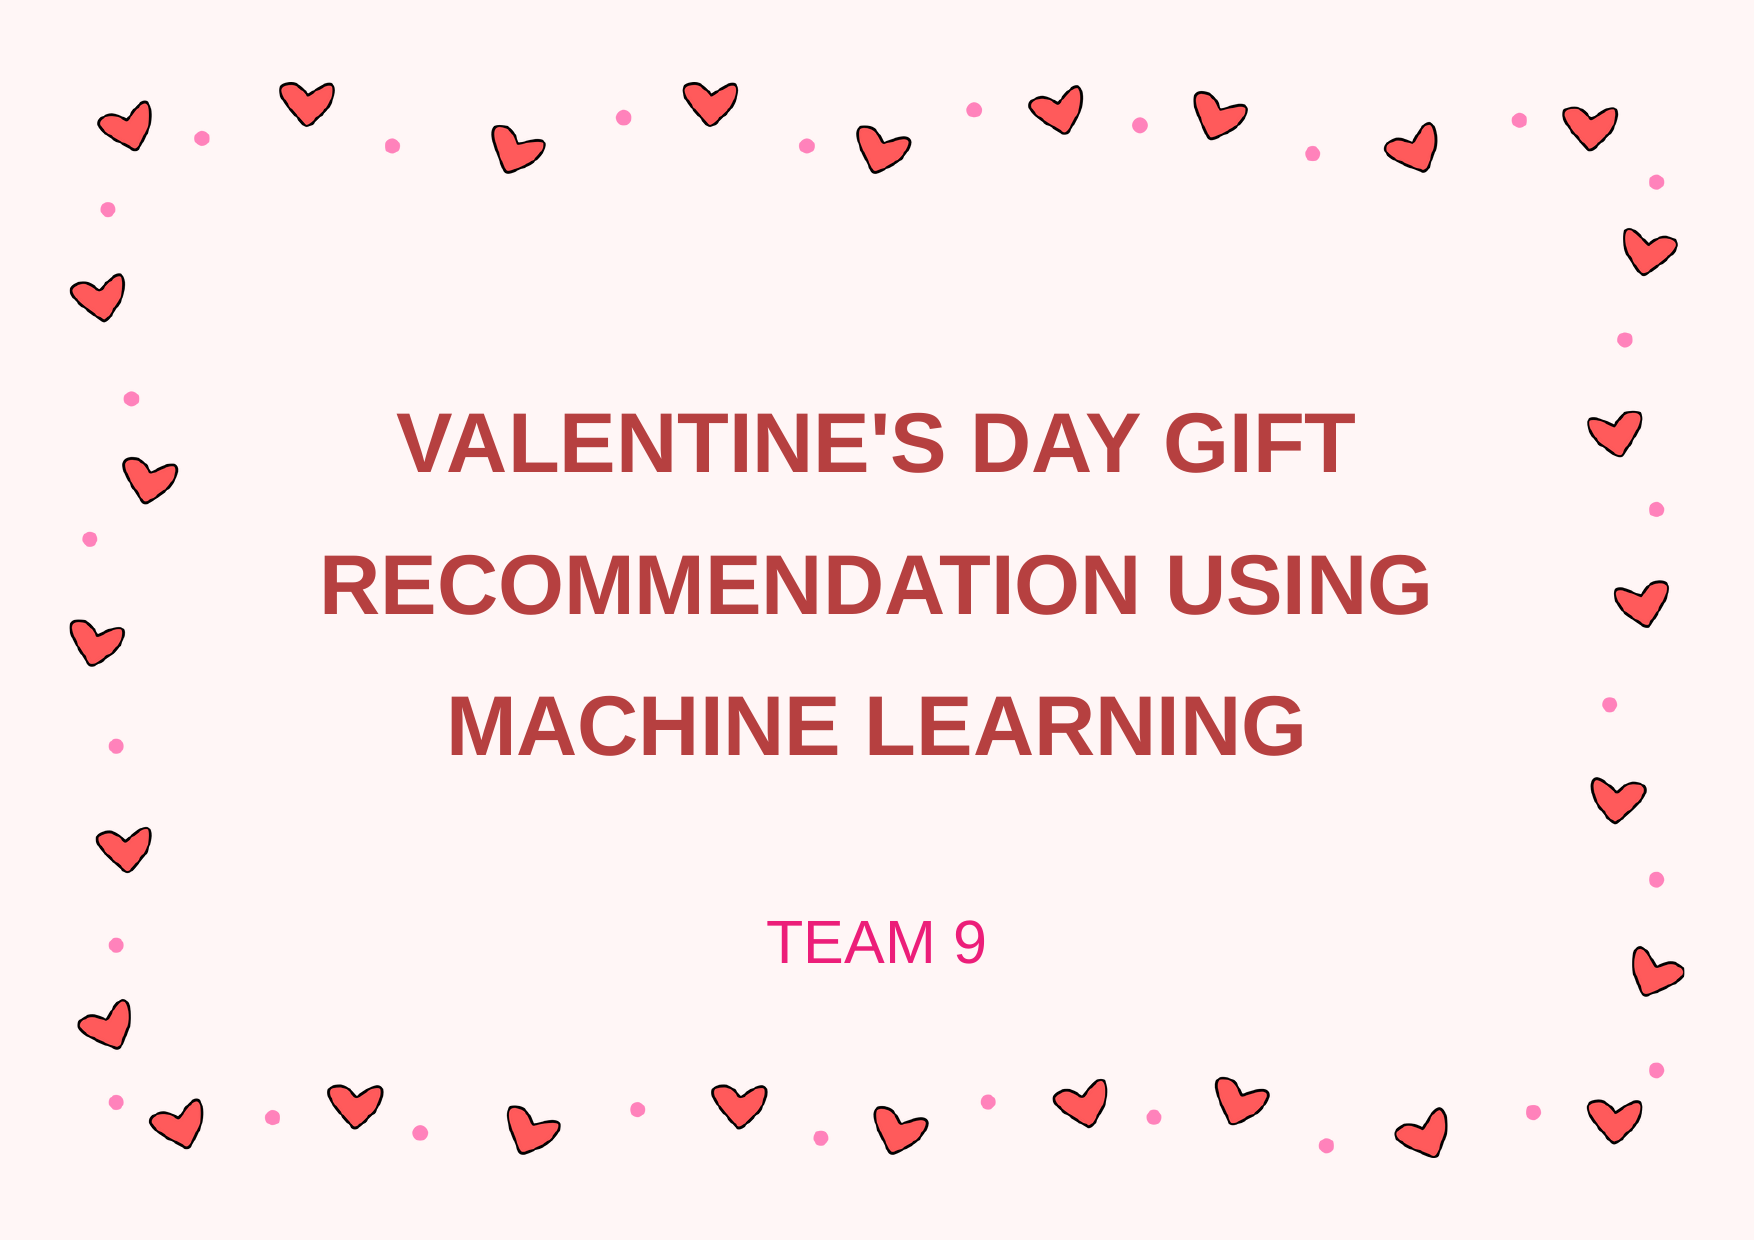

VALENTINE'S DAY GIFT RECOMMENDATION USING MACHINE LEARNING

TEAM 9